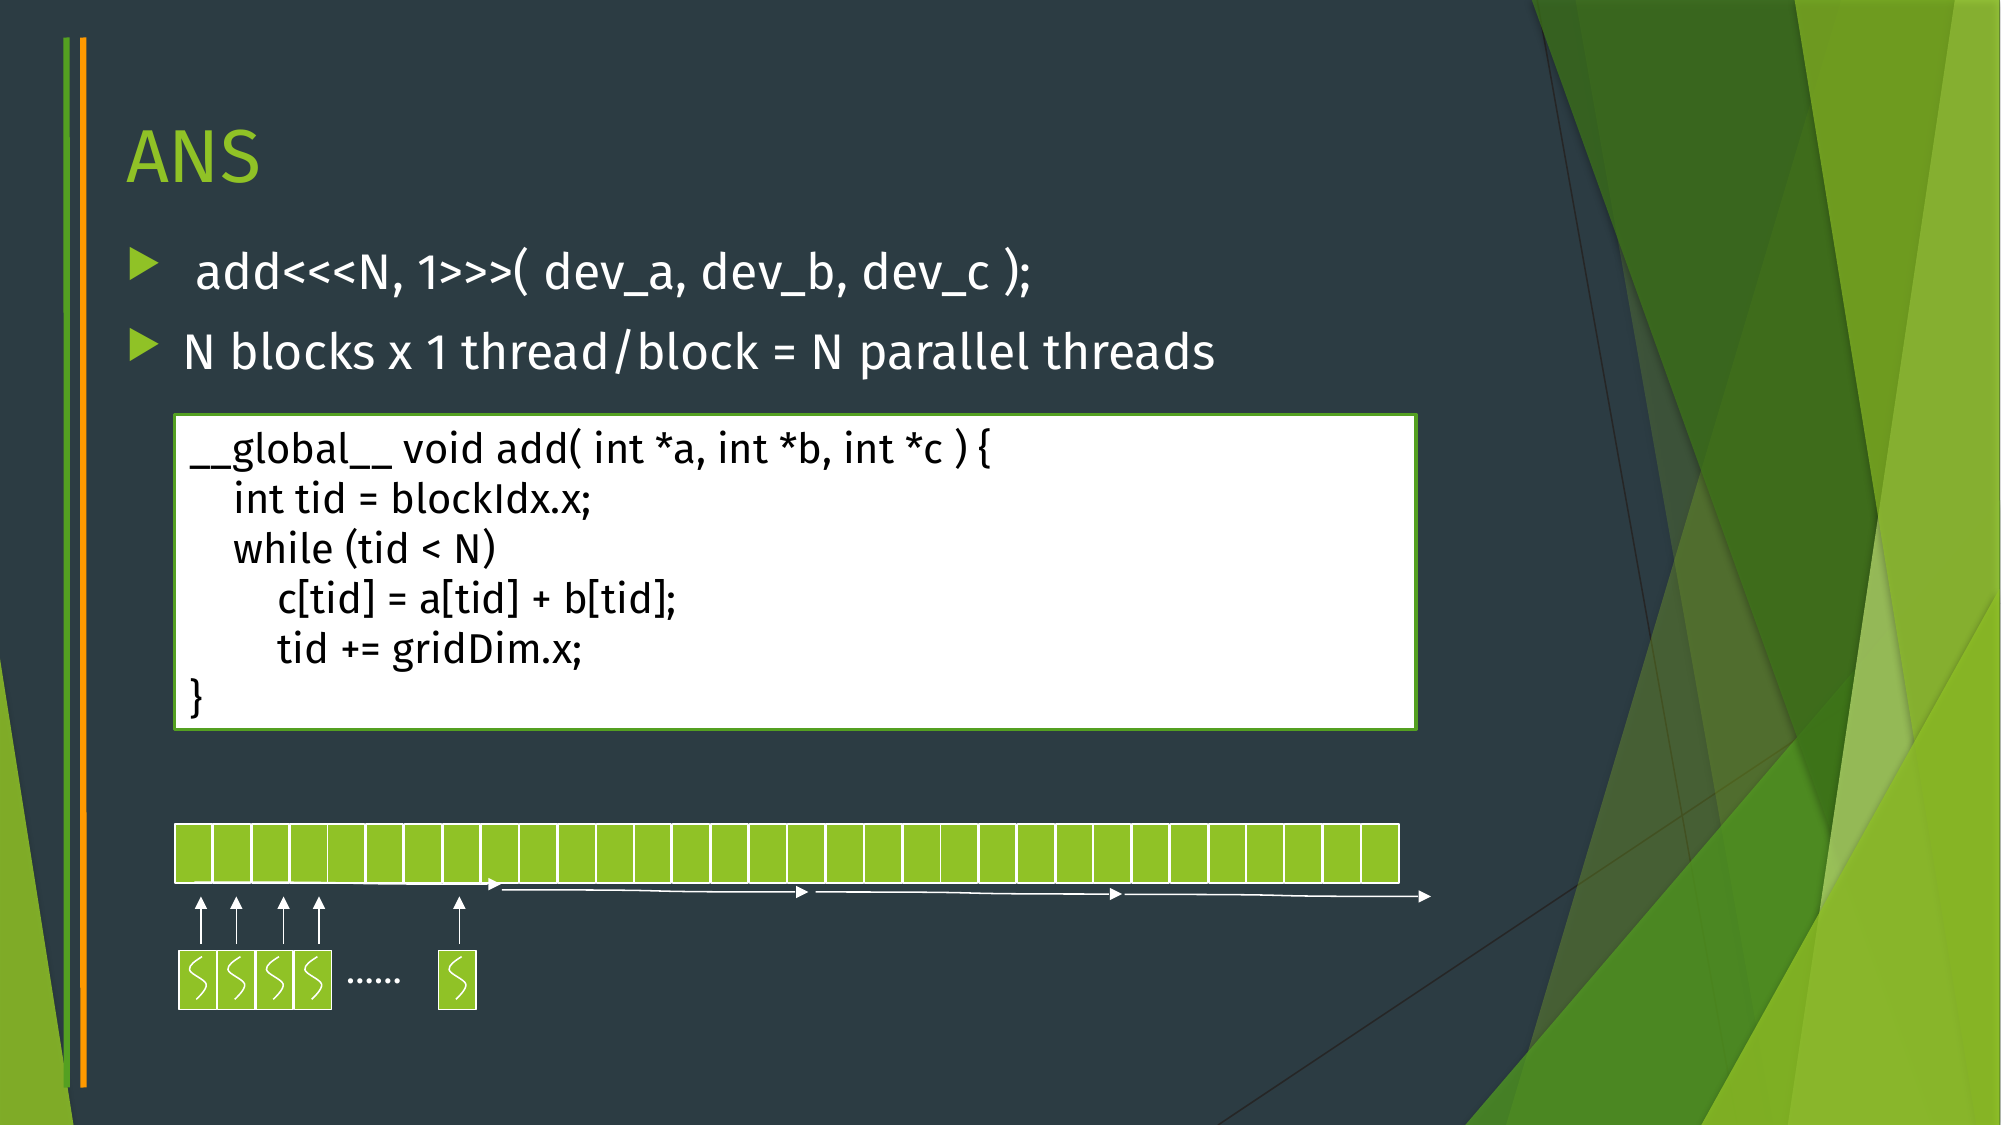

# ANS
 add<<<N, 1>>>( dev_a, dev_b, dev_c );
N blocks x 1 thread/block = N parallel threads
__global__ void add( int *a, int *b, int *c ) {
    int tid = blockIdx.x;
    while (tid < N)
        c[tid] = a[tid] + b[tid];
        tid += gridDim.x;
}

……